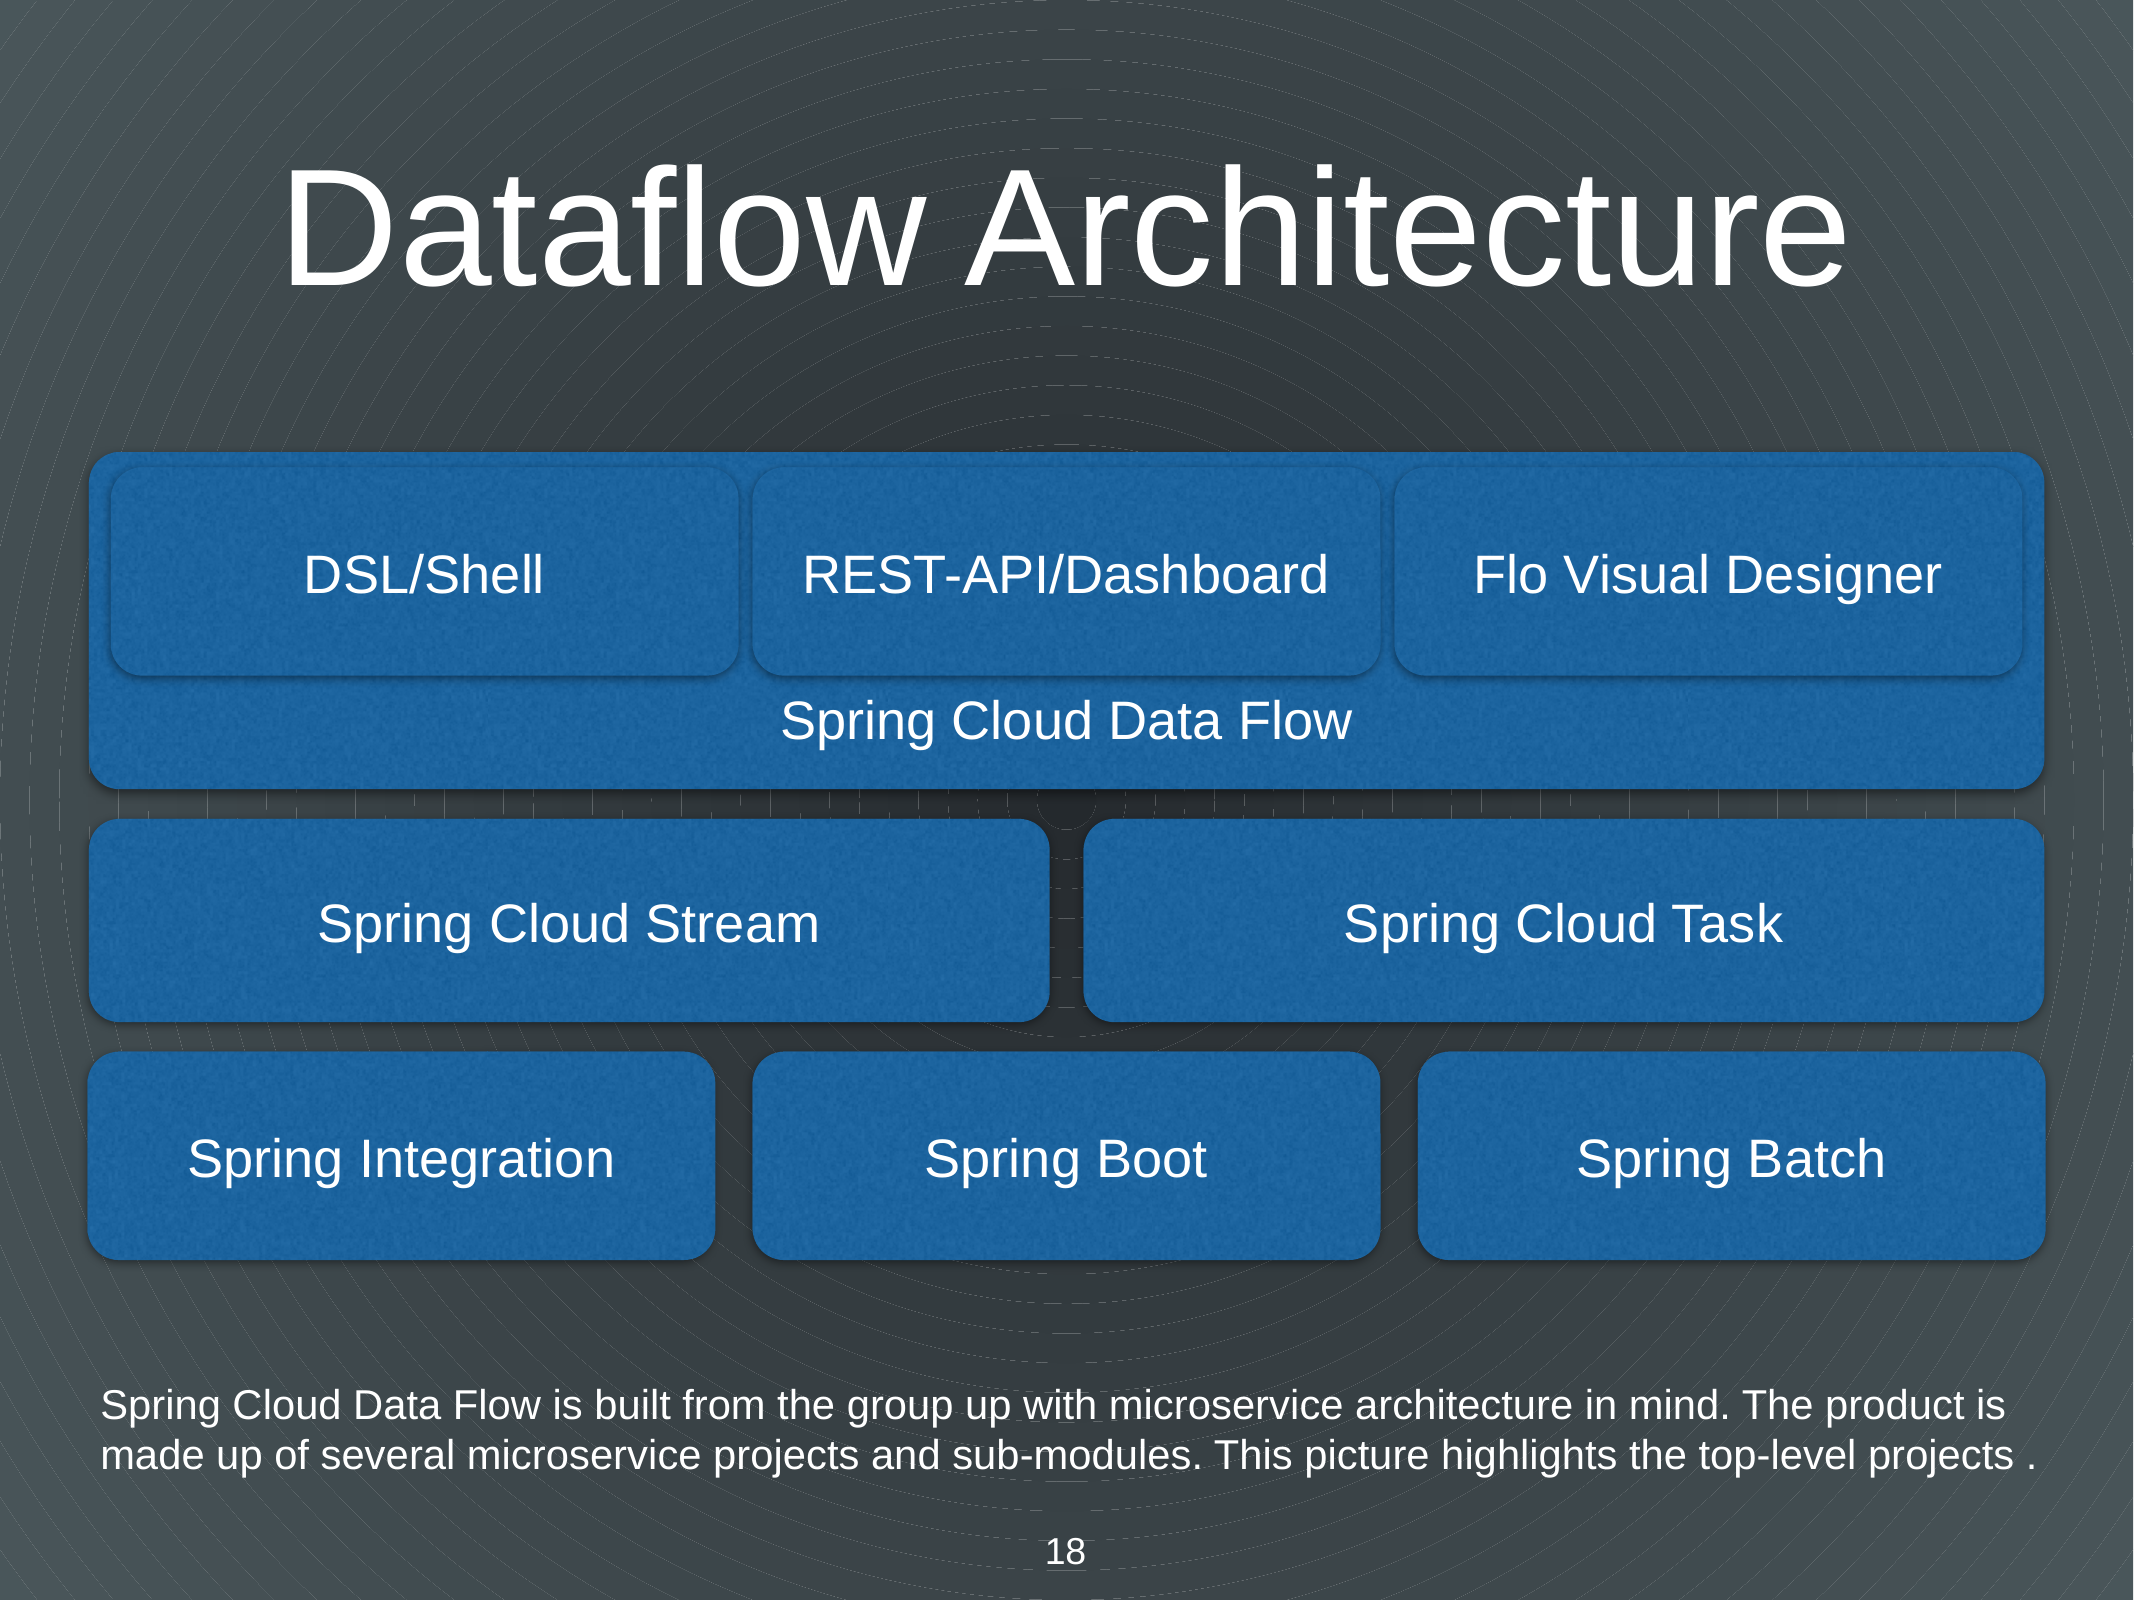

# Dataflow Architecture

Spring Cloud Data Flow
DSL/Shell
REST-API/Dashboard
Flo Visual Designer
Spring Cloud Stream
Spring Cloud Task
Spring Integration
Spring Boot
Spring Batch
Spring Cloud Data Flow is built from the group up with microservice architecture in mind. The product is
made up of several microservice projects and sub-modules. This picture highlights the top-level projects .

18